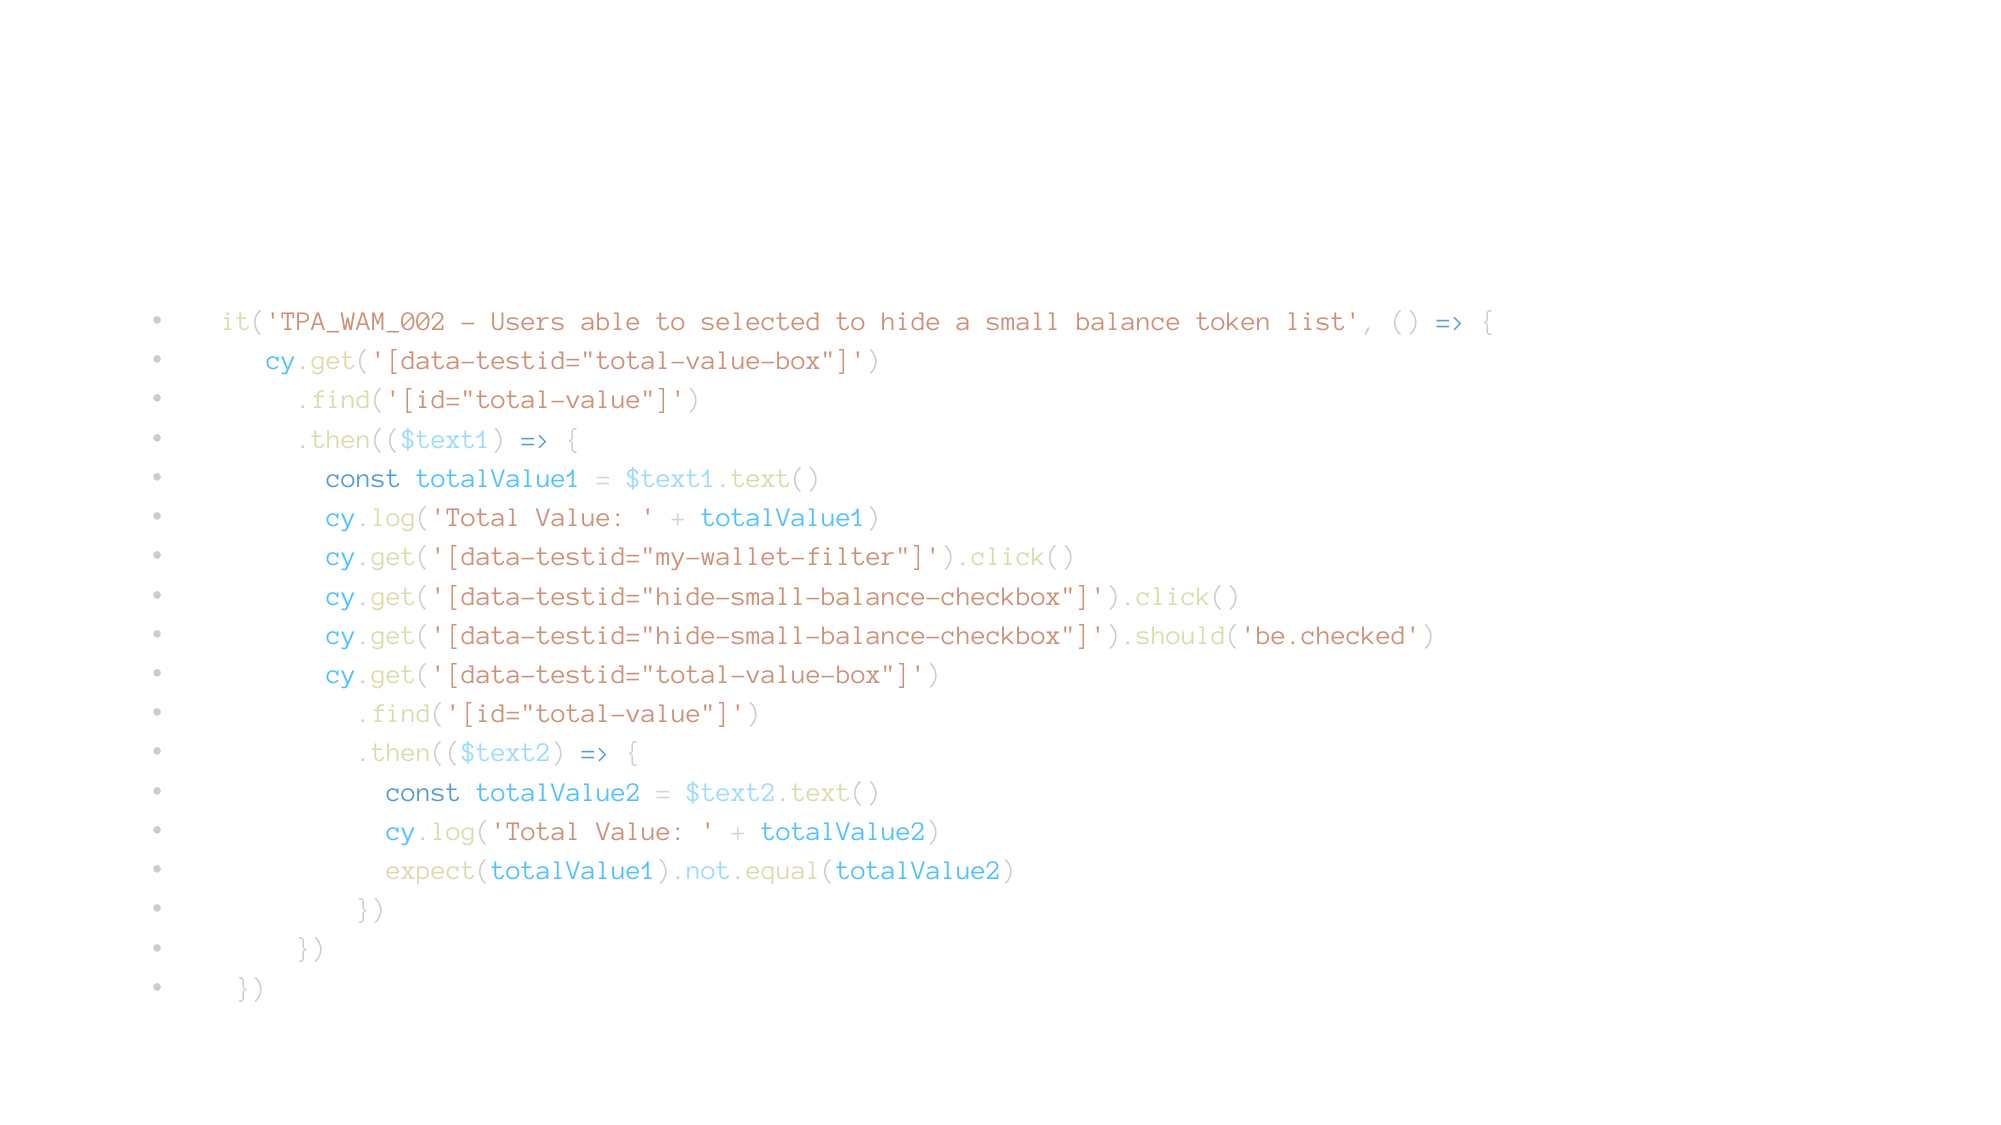

#
 it('TPA_WAM_002 - Users able to selected to hide a small balance token list', () => {
    cy.get('[data-testid="total-value-box"]')
      .find('[id="total-value"]')
      .then(($text1) => {
        const totalValue1 = $text1.text()
        cy.log('Total Value: ' + totalValue1)
        cy.get('[data-testid="my-wallet-filter"]').click()
        cy.get('[data-testid="hide-small-balance-checkbox"]').click()
        cy.get('[data-testid="hide-small-balance-checkbox"]').should('be.checked')
        cy.get('[data-testid="total-value-box"]')
          .find('[id="total-value"]')
          .then(($text2) => {
            const totalValue2 = $text2.text()
            cy.log('Total Value: ' + totalValue2)
            expect(totalValue1).not.equal(totalValue2)
          })
      })
  })